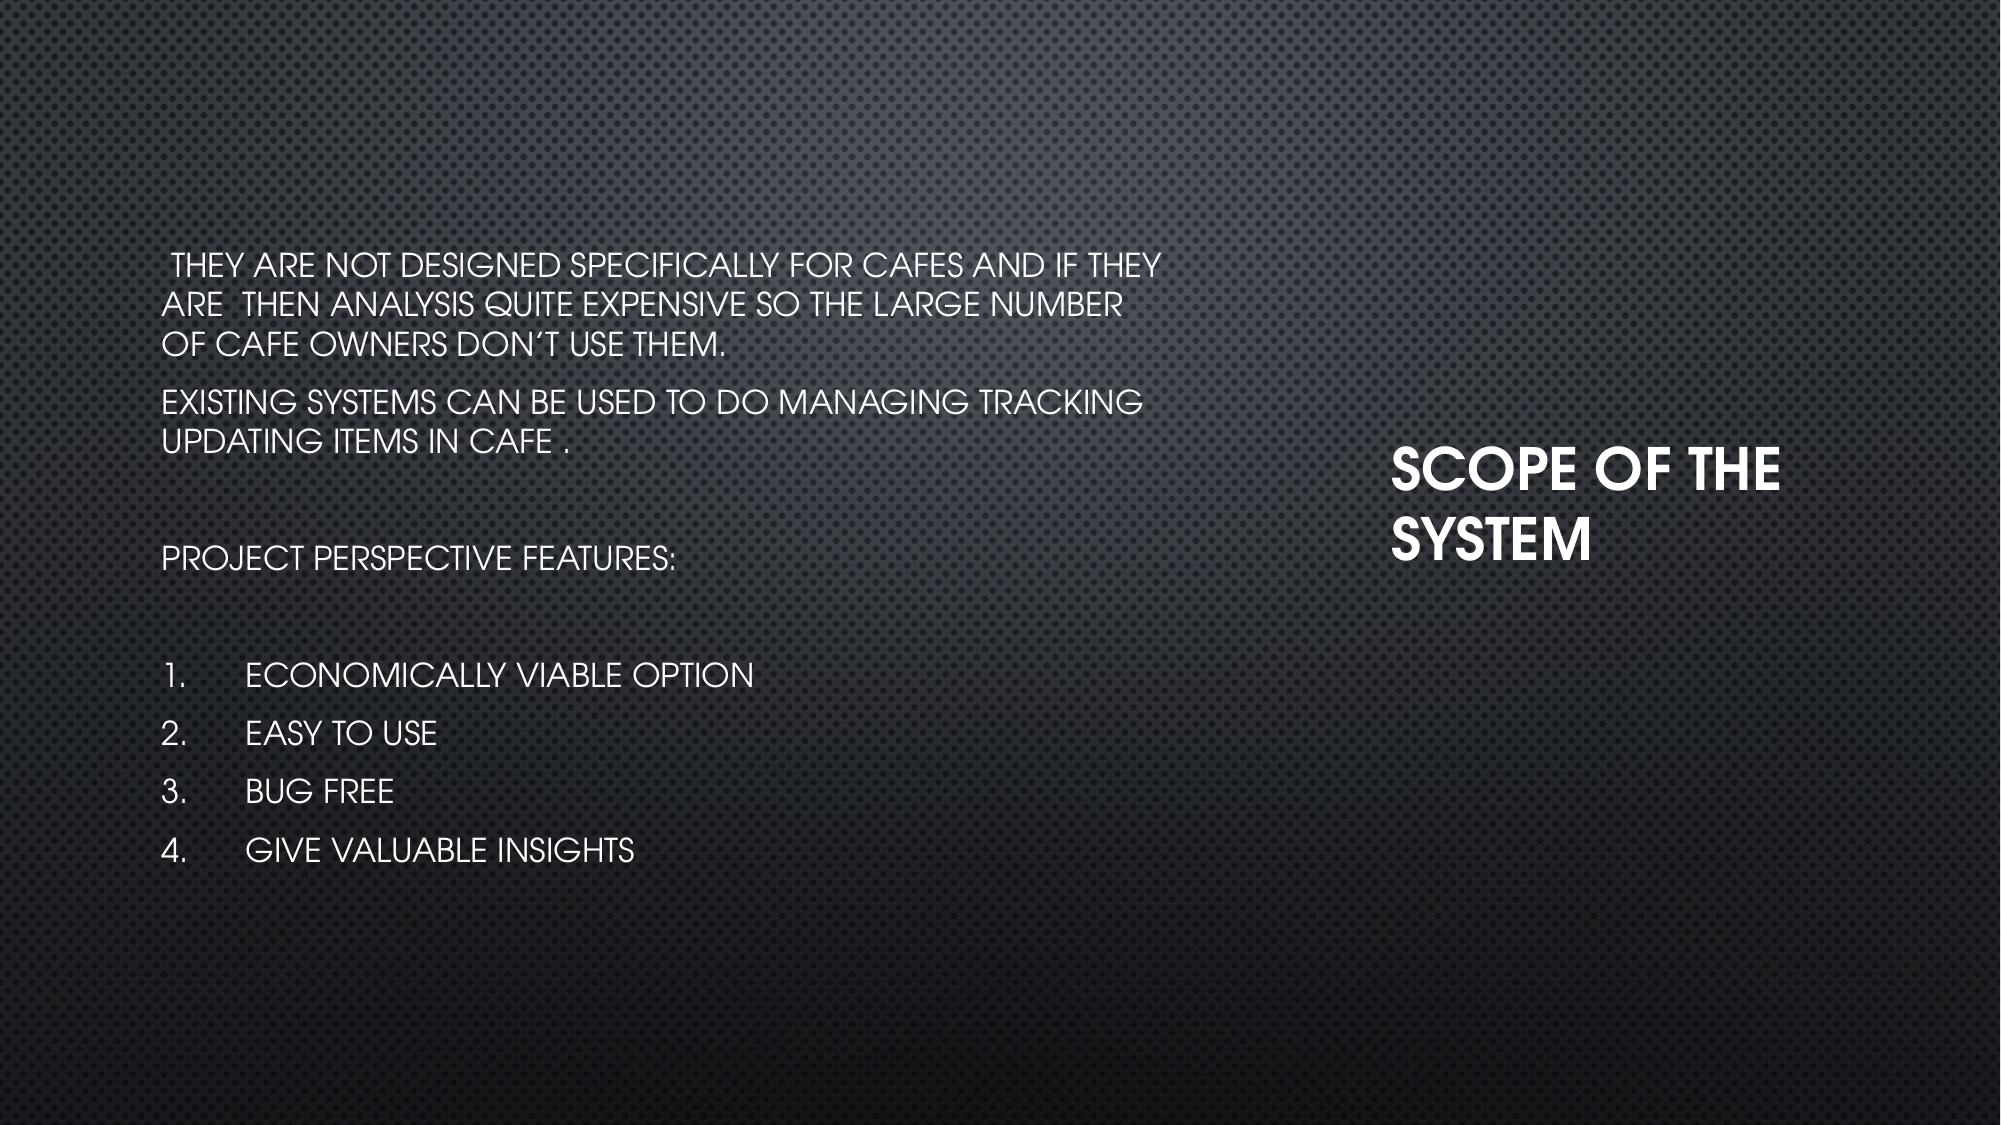

They are not designed specifically for cafes and if they are  then analysis quite expensive so the large number of cafe owners don’t use them.
Existing systems can be used to do managing tracking updating items in cafe .

Project perspective features:

Economically viable option
Easy to use
Bug free
Give valuable insights
# Scope of the System